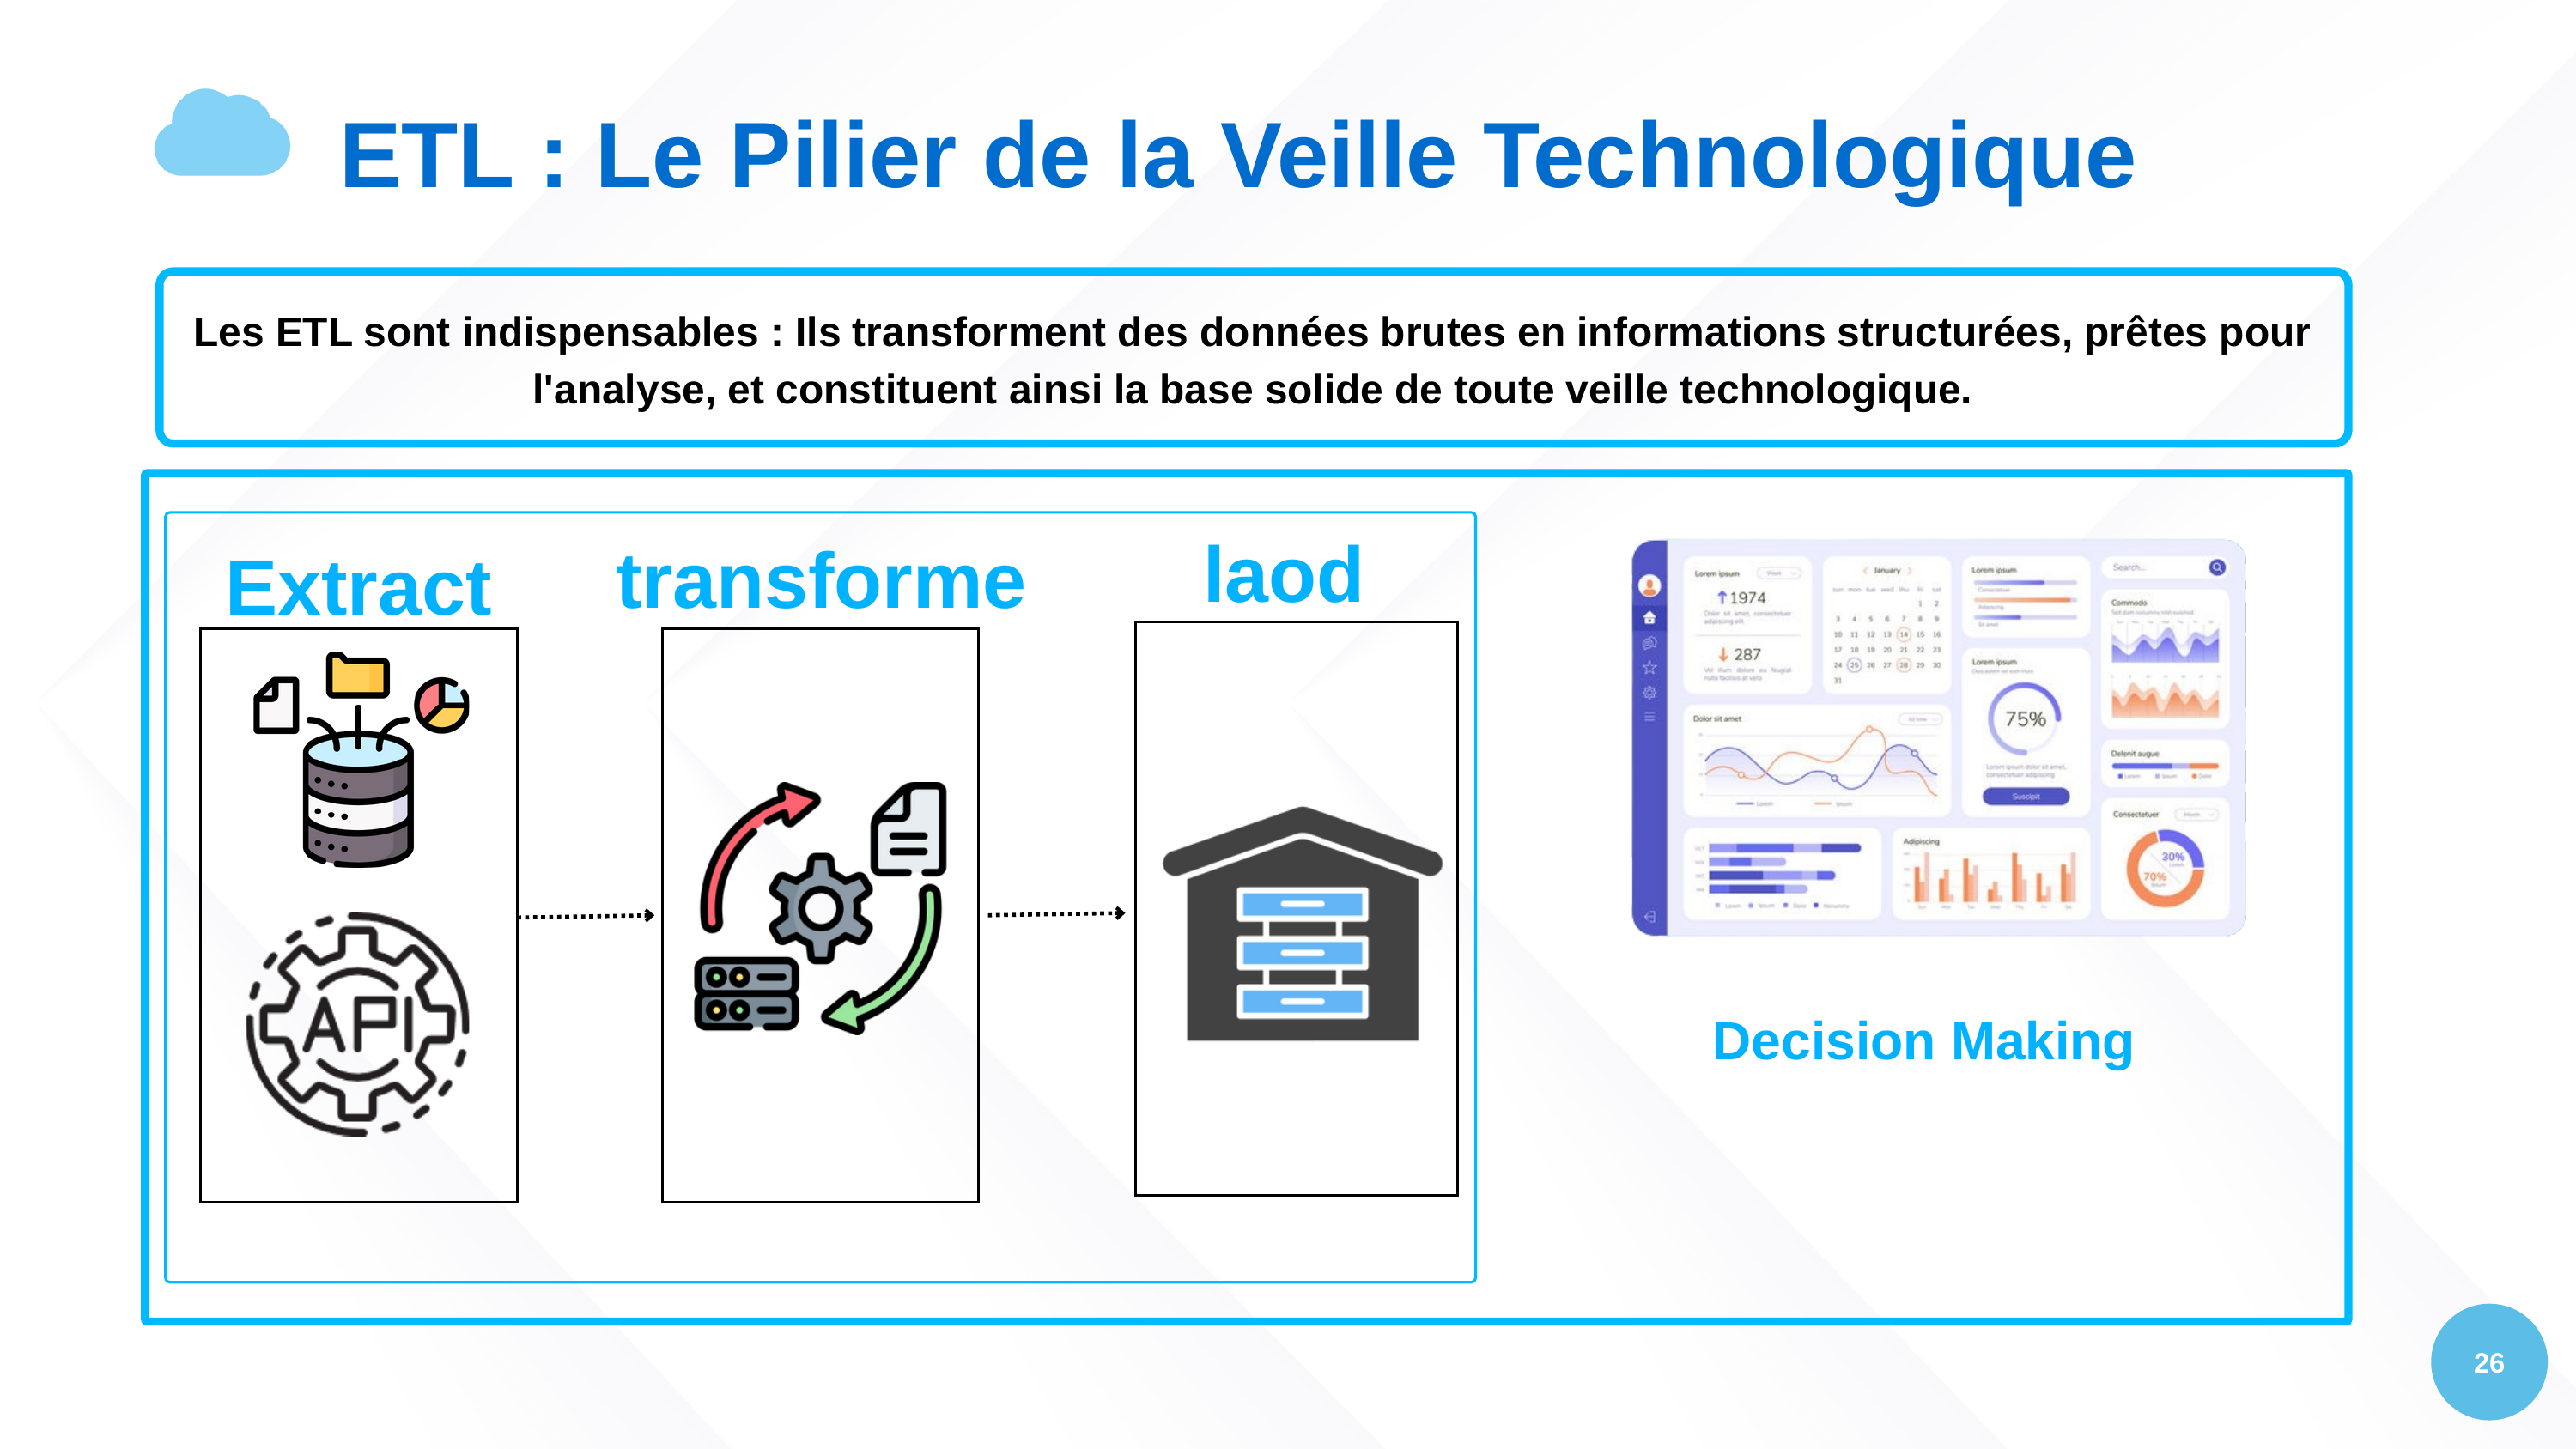

ETL : Le Pilier de la Veille Technologique

Les ETL sont indispensables : Ils transforment des données brutes en informations structurées, prêtes pour l'analyse, et constituent ainsi la base solide de toute veille technologique.

laod

transforme
Extract

Decision Making

26